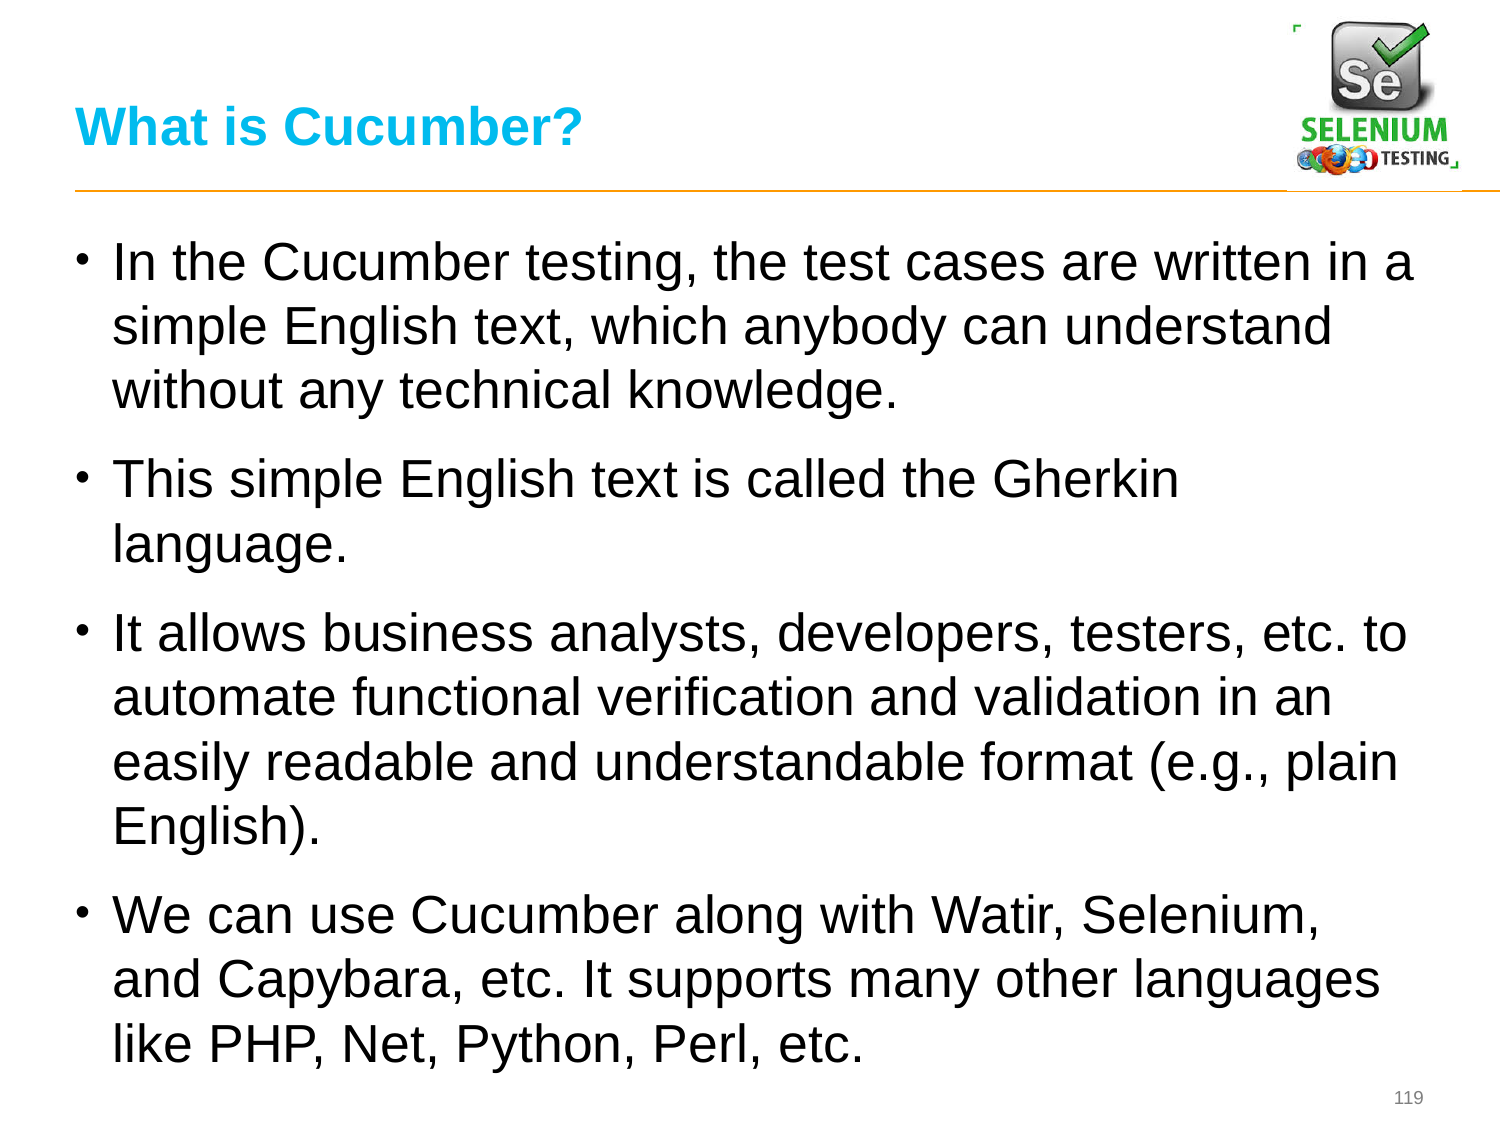

# What is Cucumber?
In the Cucumber testing, the test cases are written in a simple English text, which anybody can understand without any technical knowledge.
This simple English text is called the Gherkin language.
It allows business analysts, developers, testers, etc. to automate functional verification and validation in an easily readable and understandable format (e.g., plain English).
We can use Cucumber along with Watir, Selenium, and Capybara, etc. It supports many other languages like PHP, Net, Python, Perl, etc.